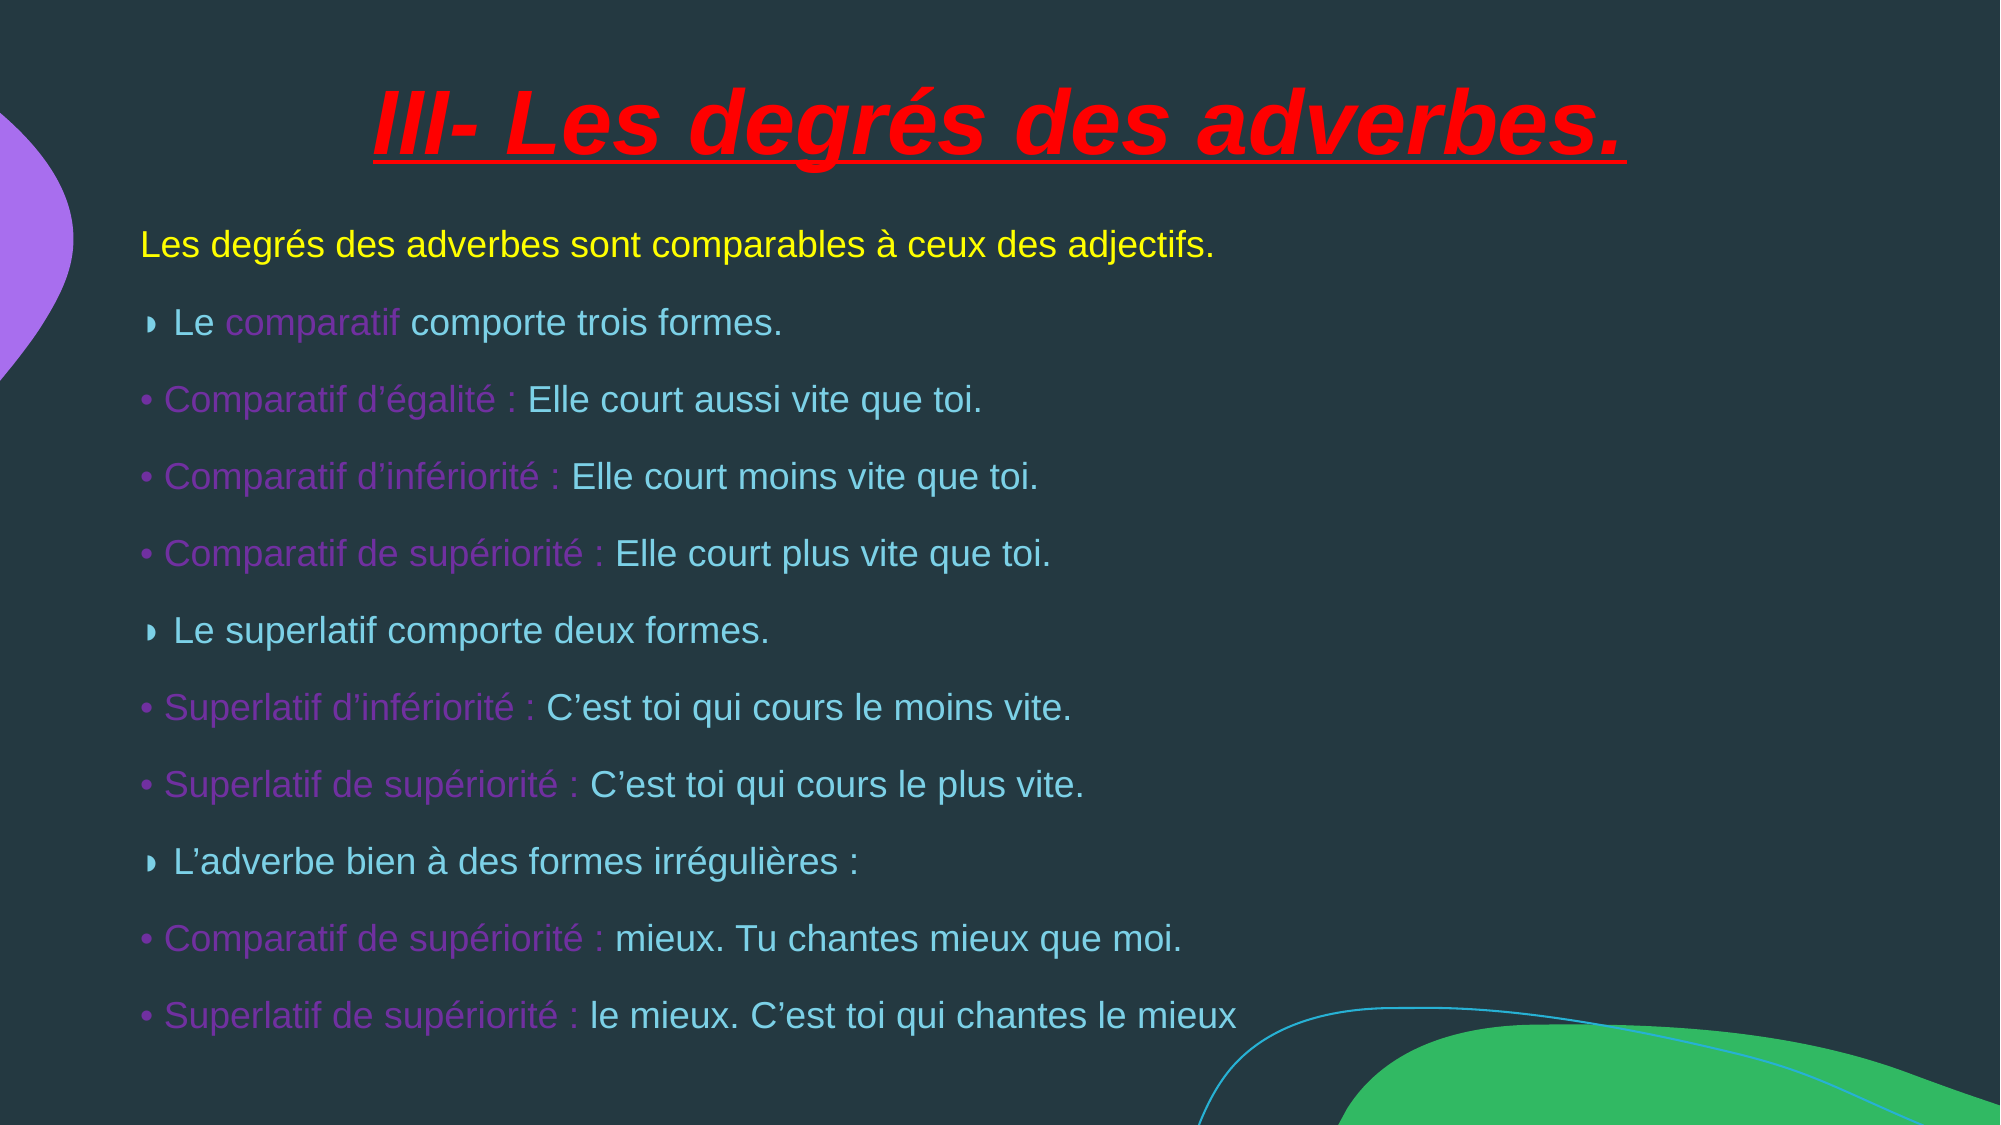

# III- Les degrés des adverbes.
Les degrés des adverbes sont comparables à ceux des adjectifs.
◗ Le comparatif comporte trois formes.
• Comparatif d’égalité : Elle court aussi vite que toi.
• Comparatif d’infériorité : Elle court moins vite que toi.
• Comparatif de supériorité : Elle court plus vite que toi.
◗ Le superlatif comporte deux formes.
• Superlatif d’infériorité : C’est toi qui cours le moins vite.
• Superlatif de supériorité : C’est toi qui cours le plus vite.
◗ L’adverbe bien à des formes irrégulières :
• Comparatif de supériorité : mieux. Tu chantes mieux que moi.
• Superlatif de supériorité : le mieux. C’est toi qui chantes le mieux